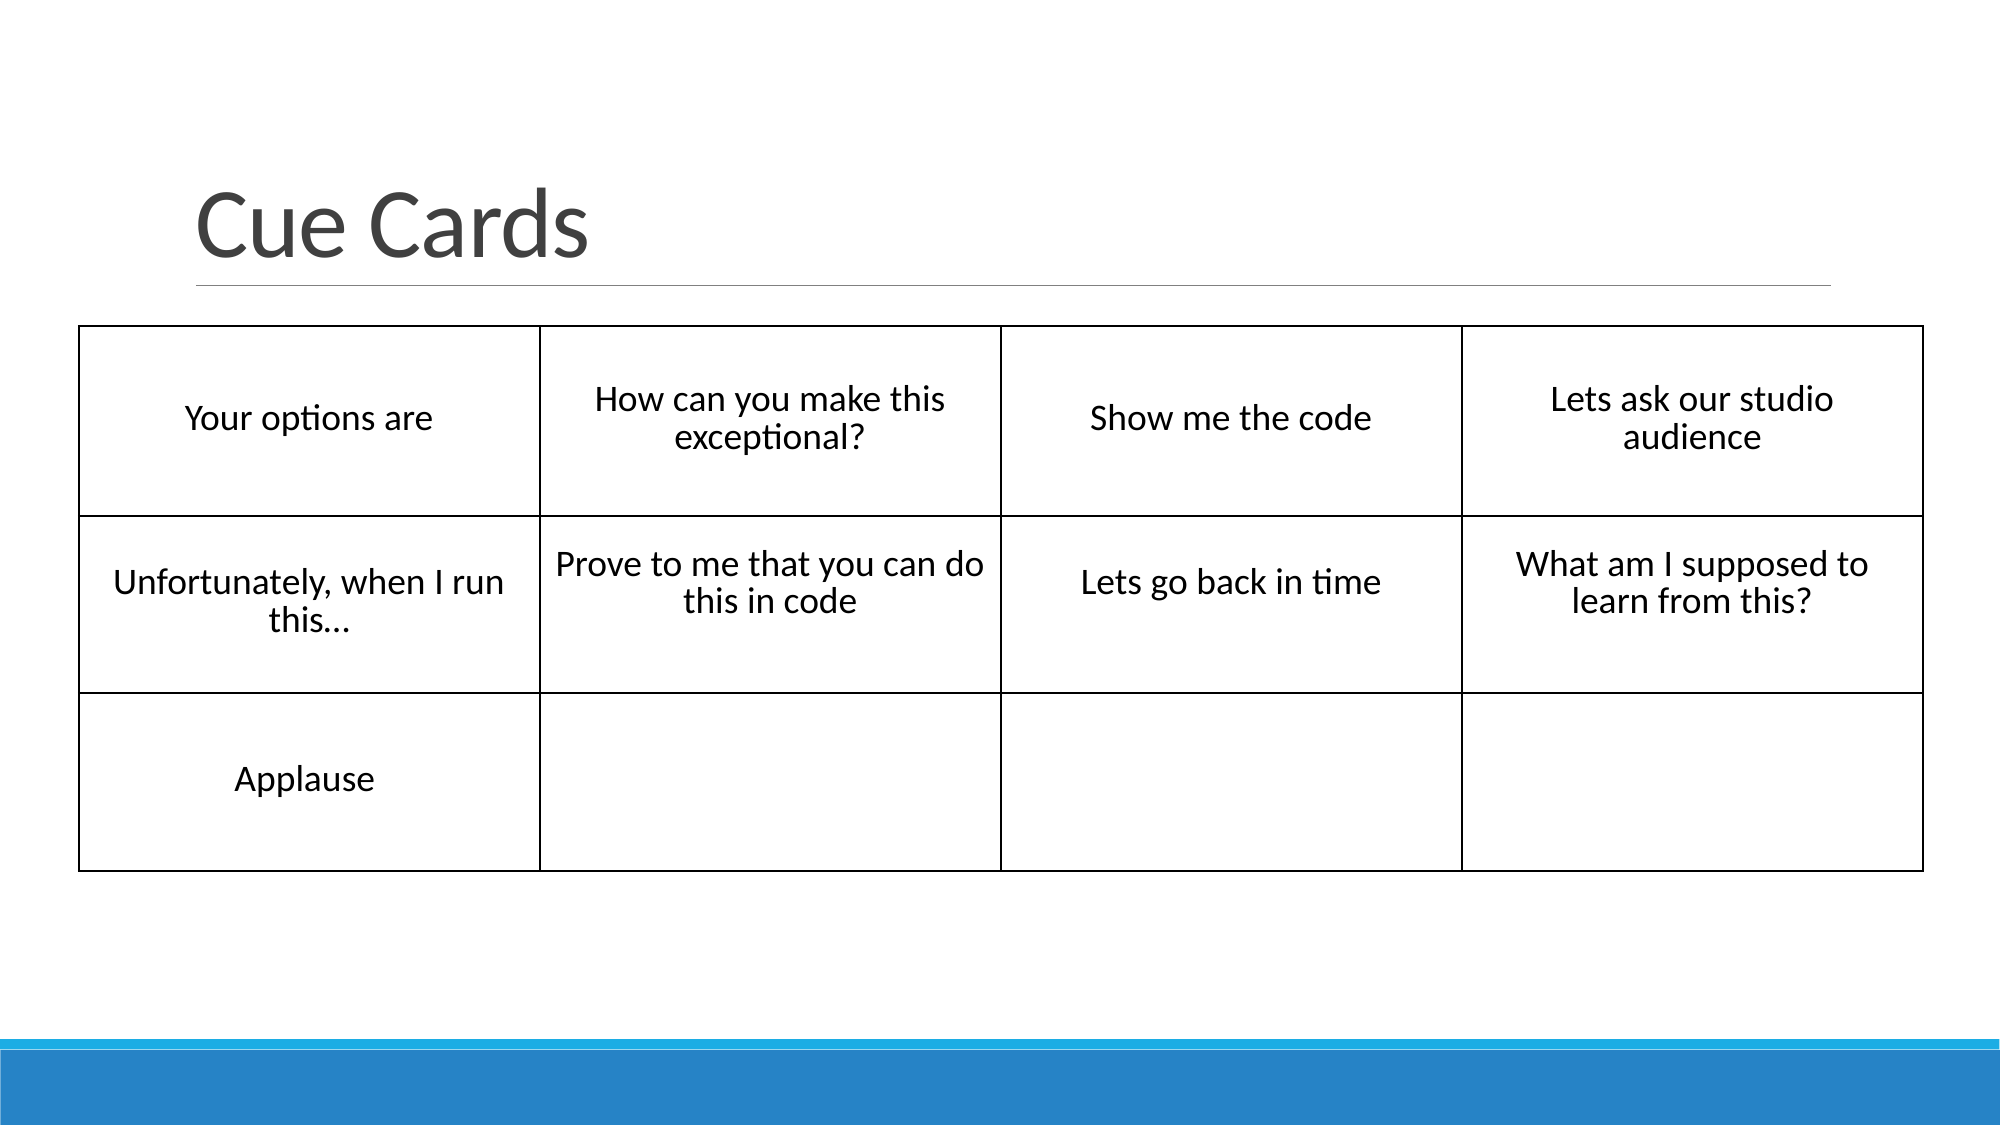

# Cue Cards
| Your options are | How can you make this exceptional? | Show me the code | Lets ask our studio audience |
| --- | --- | --- | --- |
| Unfortunately, when I run this… | Prove to me that you can do this in code | Lets go back in time | What am I supposed to learn from this? |
| Applause |  |  |  |